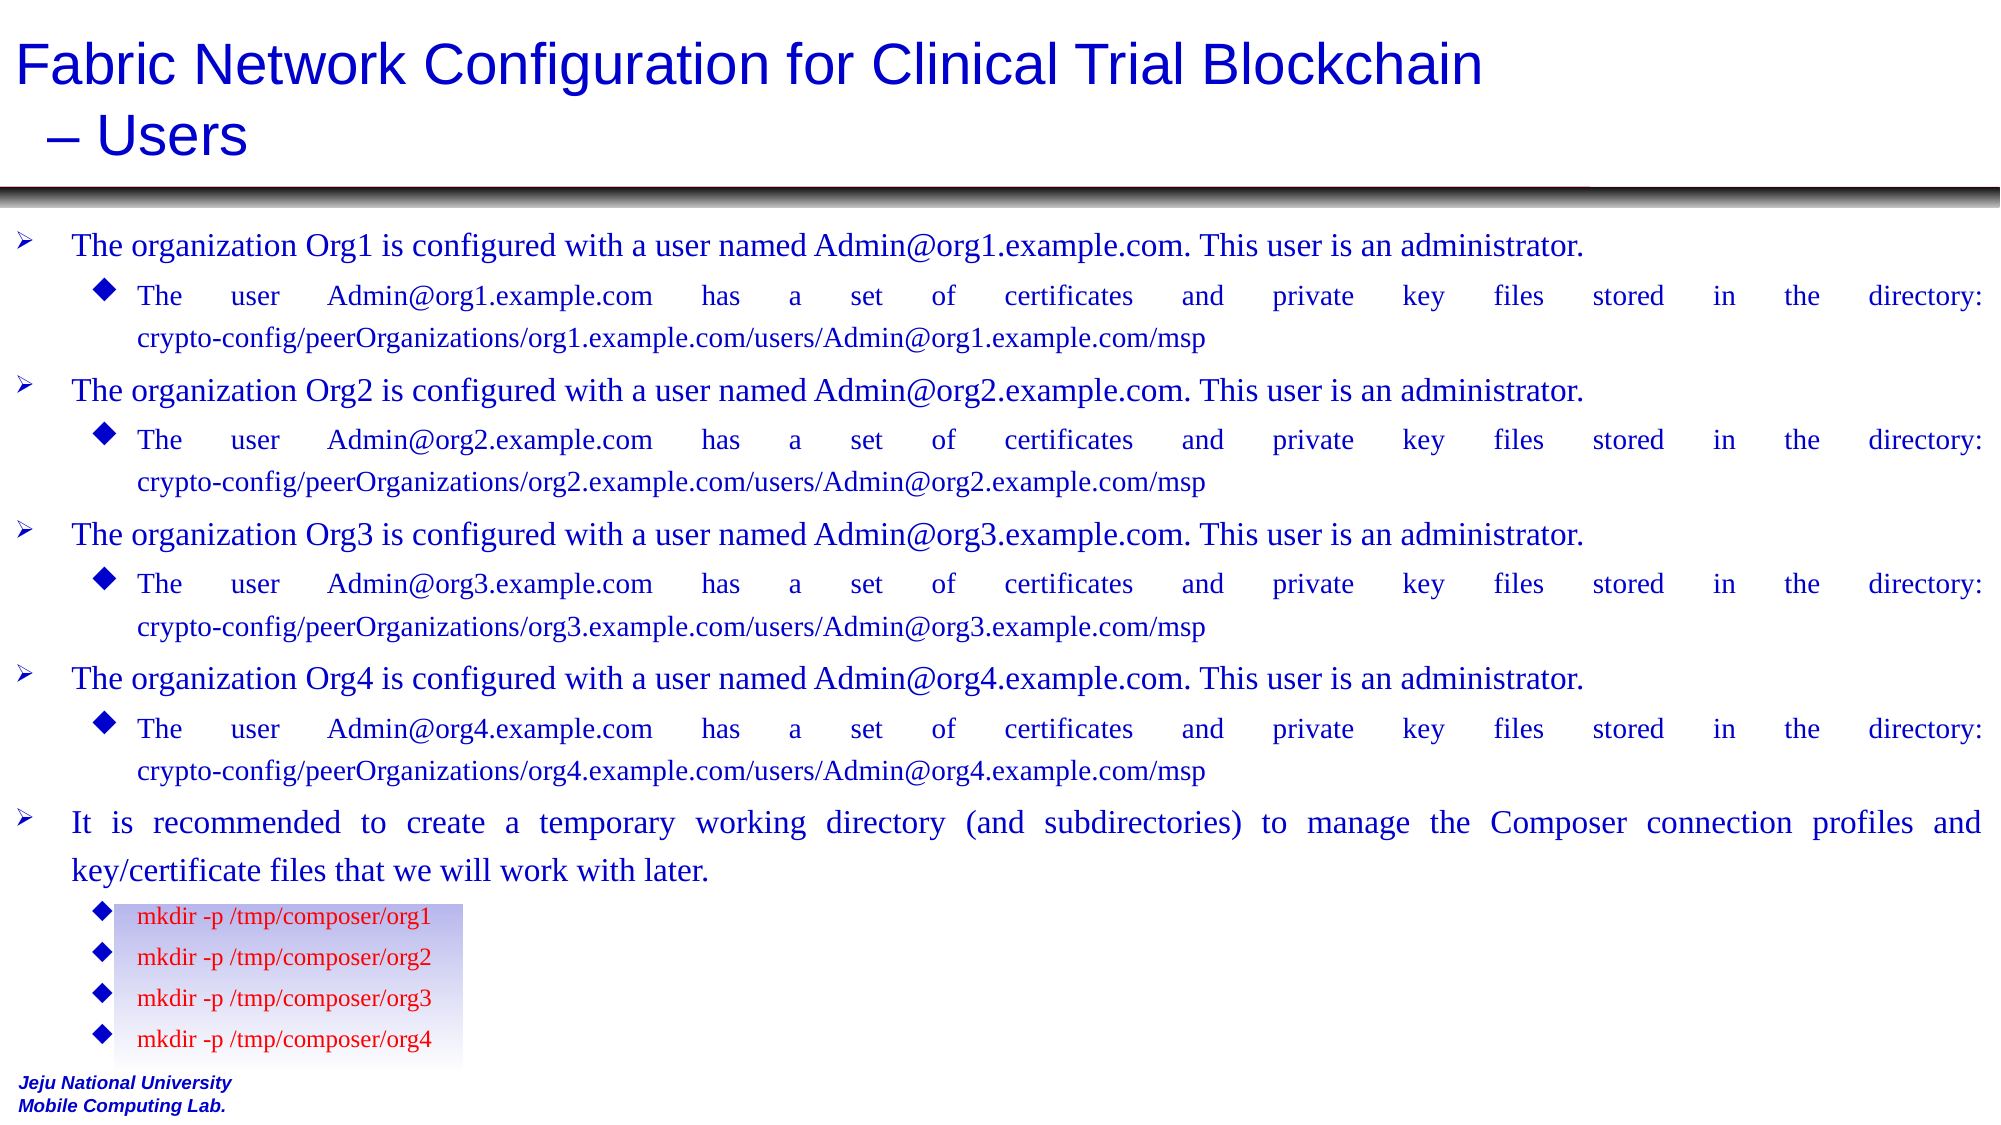

# Fabric Network Configuration for Clinical Trial Blockchain – Users
The organization Org1 is configured with a user named Admin@org1.example.com. This user is an administrator.
The user Admin@org1.example.com has a set of certificates and private key files stored in the directory: crypto-config/peerOrganizations/org1.example.com/users/Admin@org1.example.com/msp
The organization Org2 is configured with a user named Admin@org2.example.com. This user is an administrator.
The user Admin@org2.example.com has a set of certificates and private key files stored in the directory: crypto-config/peerOrganizations/org2.example.com/users/Admin@org2.example.com/msp
The organization Org3 is configured with a user named Admin@org3.example.com. This user is an administrator.
The user Admin@org3.example.com has a set of certificates and private key files stored in the directory: crypto-config/peerOrganizations/org3.example.com/users/Admin@org3.example.com/msp
The organization Org4 is configured with a user named Admin@org4.example.com. This user is an administrator.
The user Admin@org4.example.com has a set of certificates and private key files stored in the directory: crypto-config/peerOrganizations/org4.example.com/users/Admin@org4.example.com/msp
It is recommended to create a temporary working directory (and subdirectories) to manage the Composer connection profiles and key/certificate files that we will work with later.
mkdir -p /tmp/composer/org1
mkdir -p /tmp/composer/org2
mkdir -p /tmp/composer/org3
mkdir -p /tmp/composer/org4